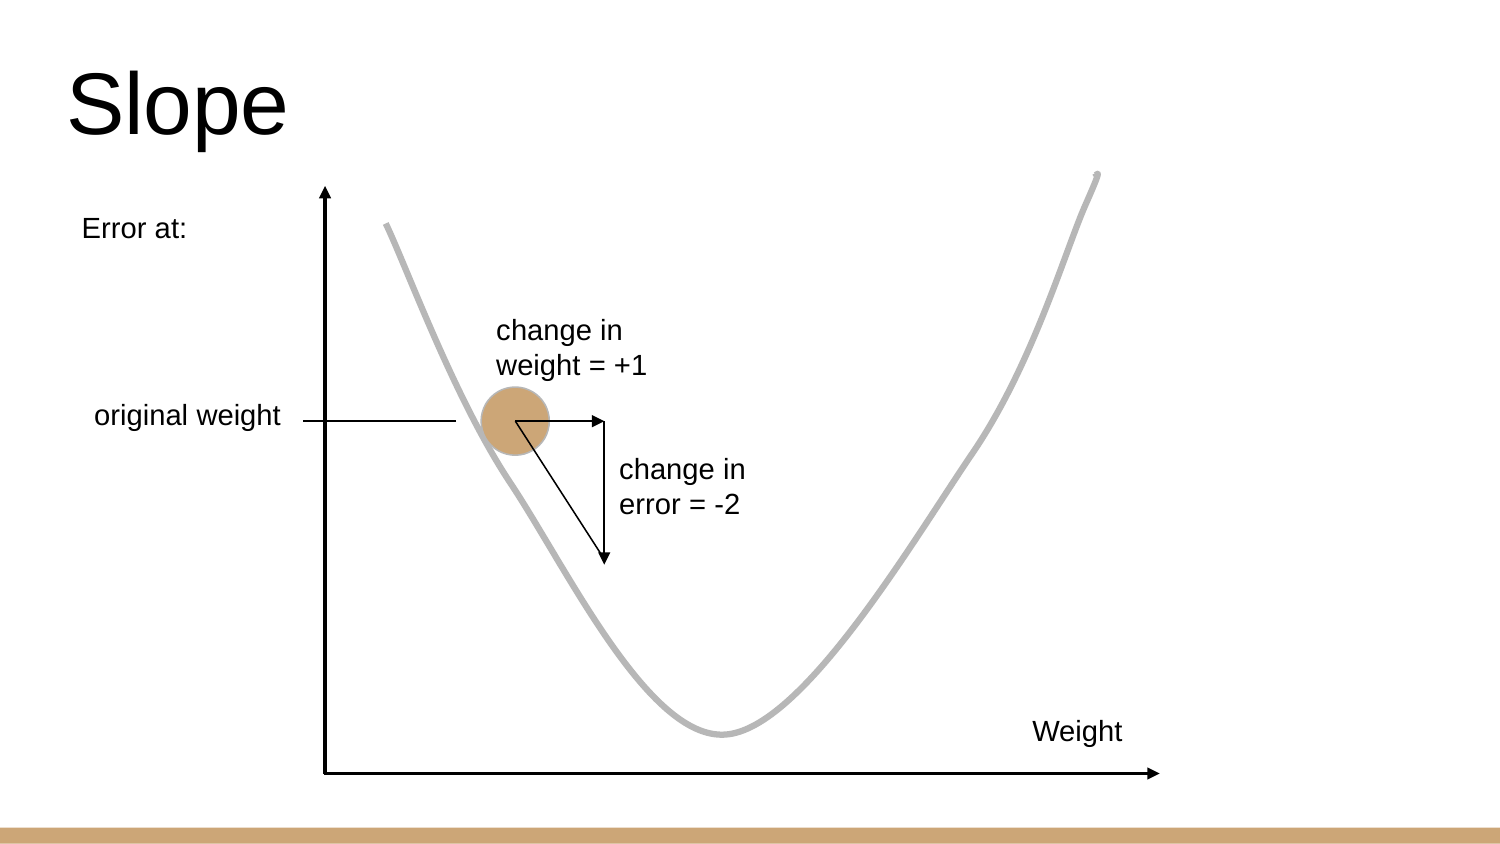

# Slope

Error at:
change in
weight = +1
original weight

change in
error = -2
Weight